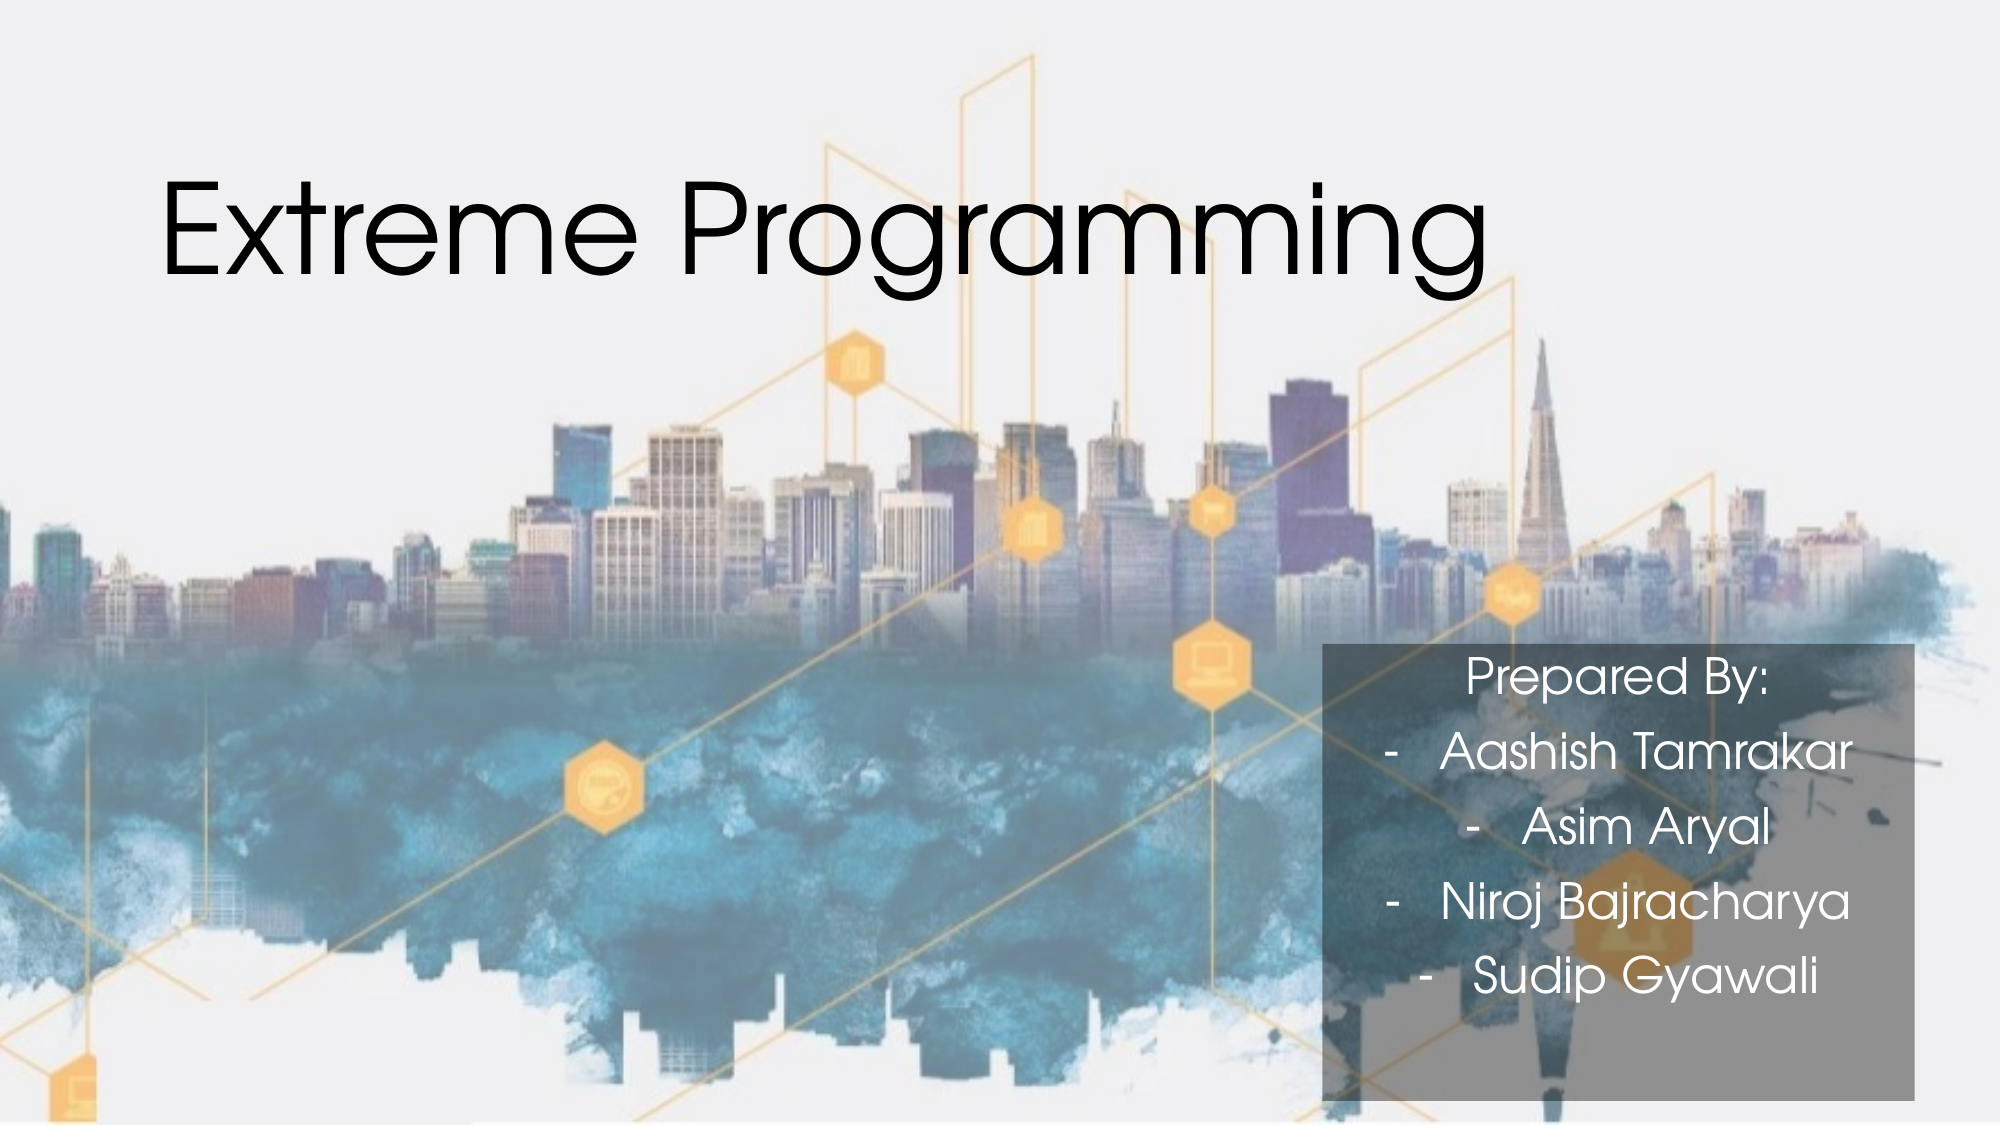

# Extreme Programming
Prepared By:
Aashish Tamrakar
Asim Aryal
Niroj Bajracharya
Sudip Gyawali